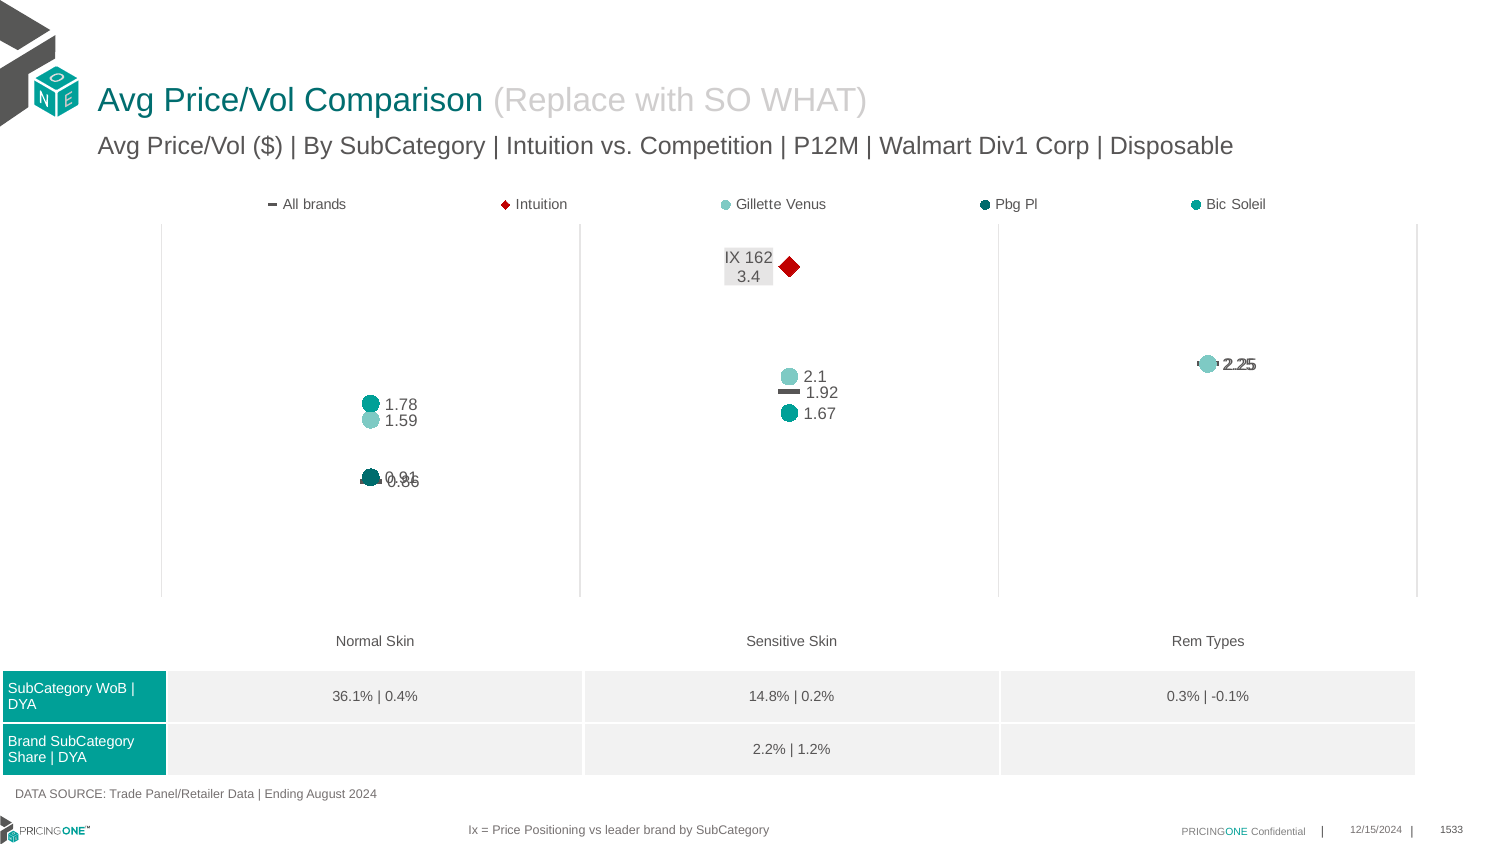

# Avg Price/Vol Comparison (Replace with SO WHAT)
Avg Price/Vol ($) | By SubCategory | Intuition vs. Competition | P12M | Walmart Div1 Corp | Disposable

### Chart

| Category | All brands | Intuition | Gillette Venus | Pbg Pl | Bic Soleil |
|---|---|---|---|---|---|
| None | 0.86 | None | 1.59 | 0.91 | 1.78 |
| IX 162 | 1.92 | 3.4 | 2.1 | None | 1.67 |
| None | 2.25 | None | 2.25 | None | None |
|  | Normal Skin | Sensitive Skin | Rem Types |
| --- | --- | --- | --- |
| SubCategory WoB | DYA | 36.1% | 0.4% | 14.8% | 0.2% | 0.3% | -0.1% |
| Brand SubCategory Share | DYA |  | 2.2% | 1.2% |  |
DATA SOURCE: Trade Panel/Retailer Data | Ending August 2024
Ix = Price Positioning vs leader brand by SubCategory
12/15/2024
1533